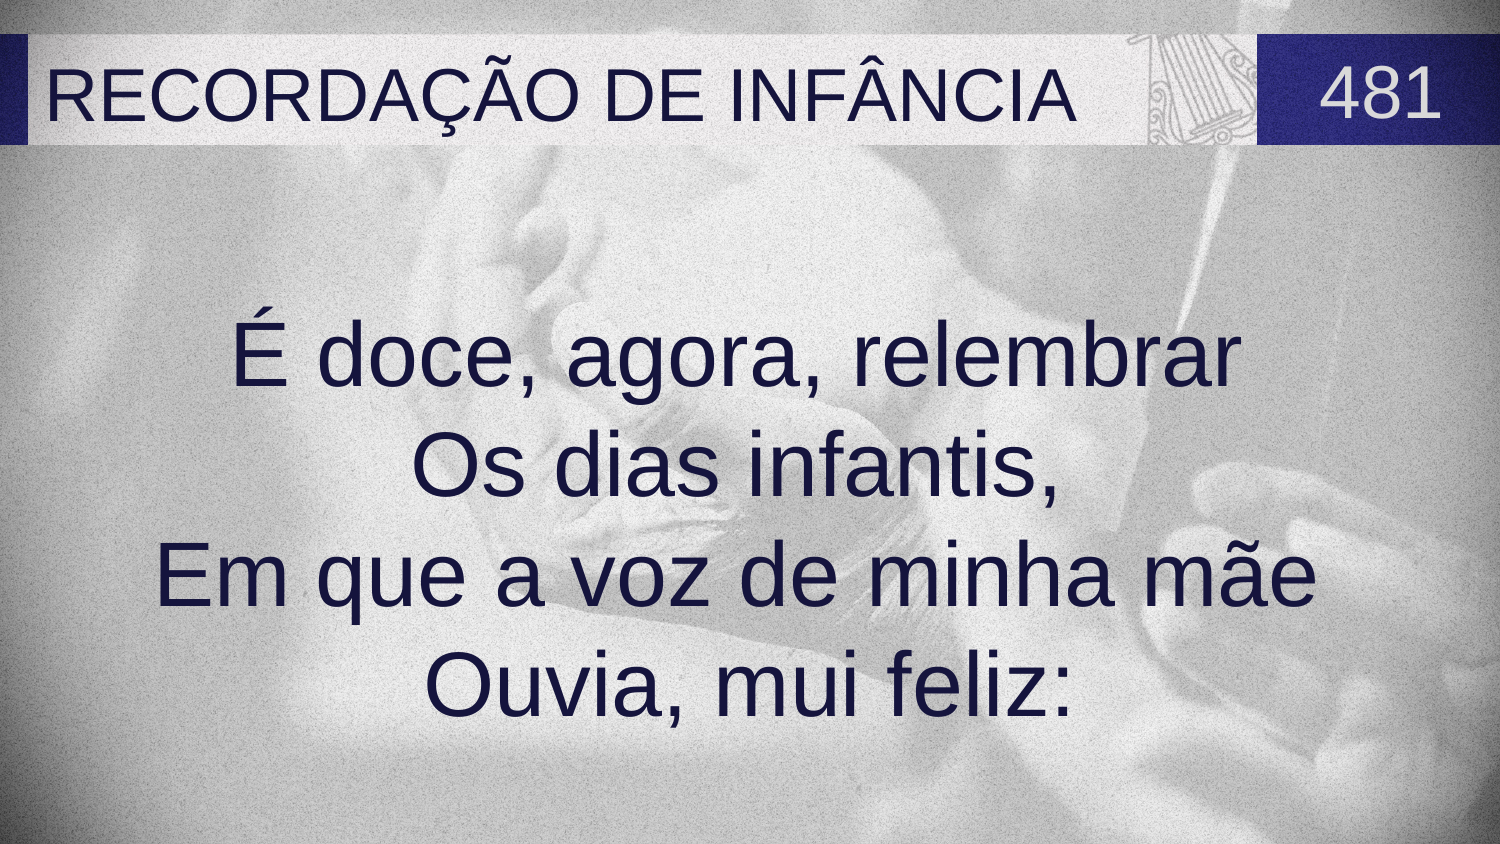

# RECORDAÇÃO DE INFÂNCIA
481
É doce, agora, relembrar
Os dias infantis,
Em que a voz de minha mãe
Ouvia, mui feliz: